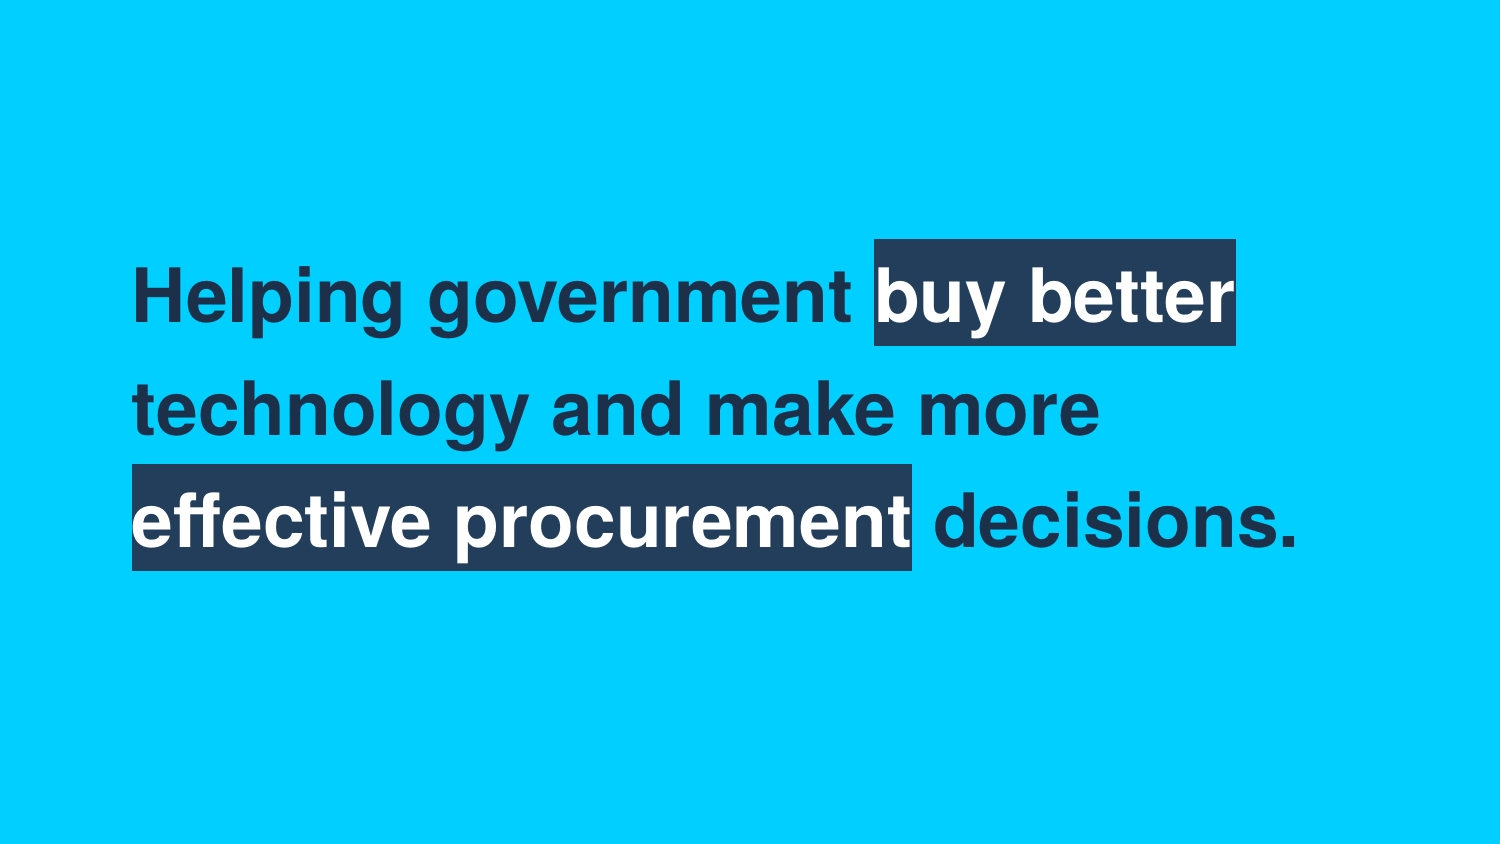

# Helping government buy better technology and make more effective procurement decisions.